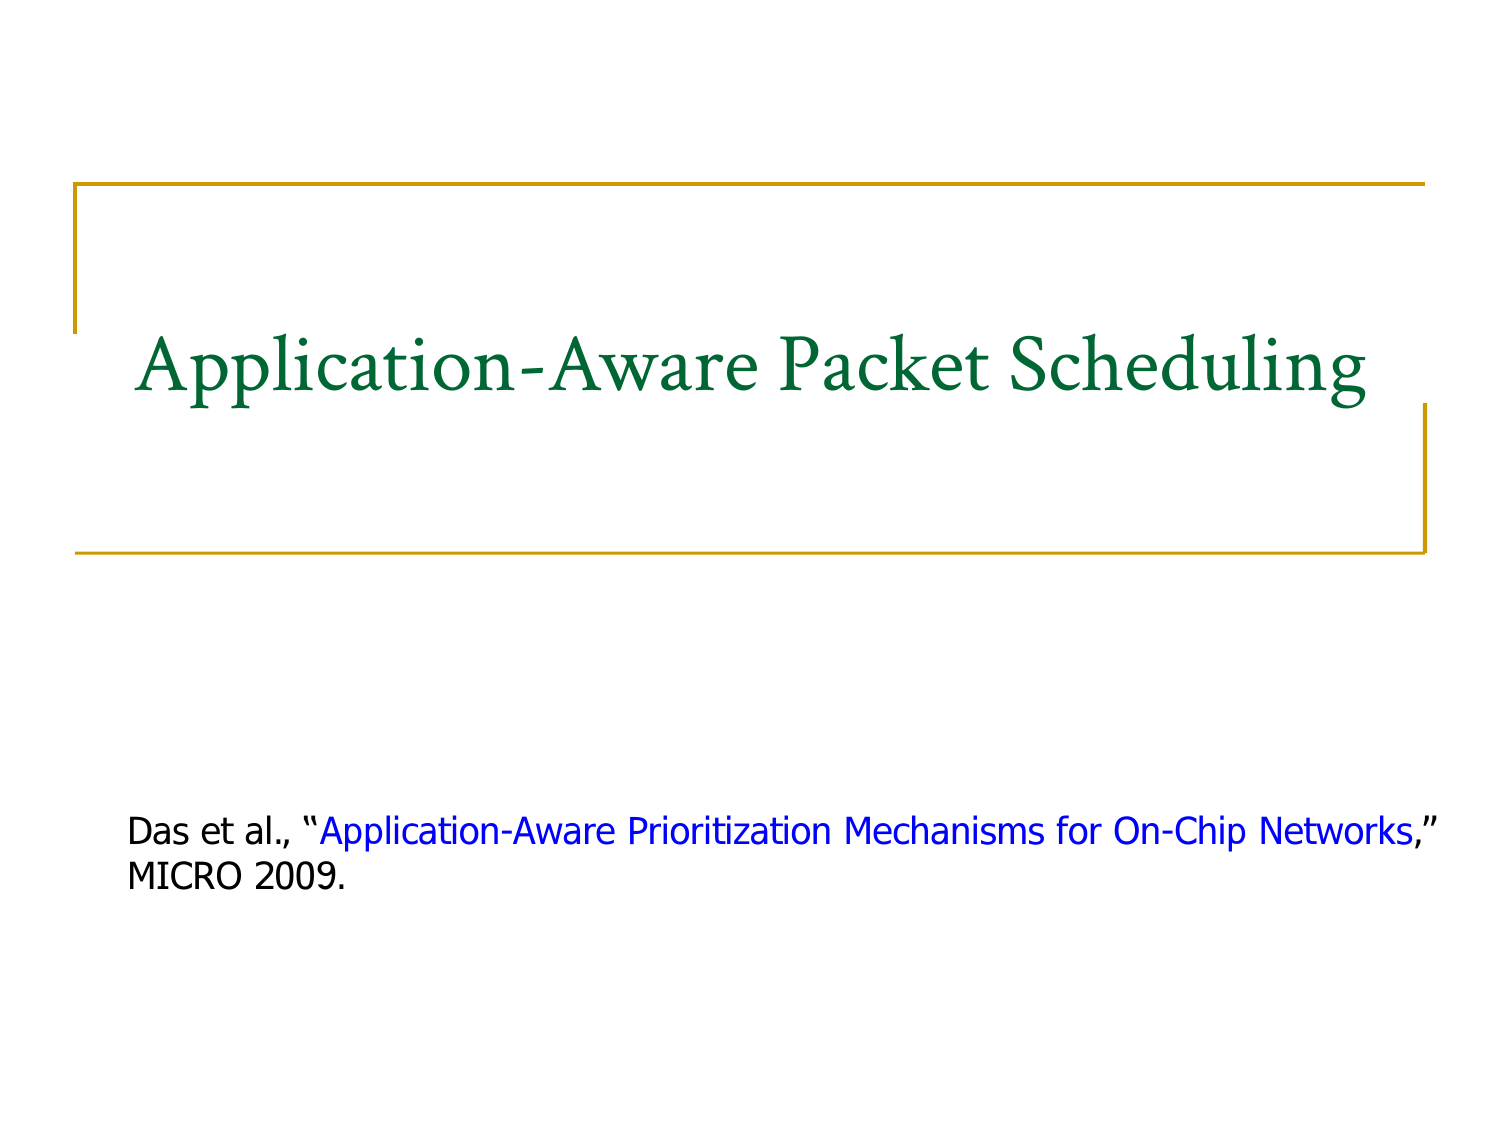

# Application-Aware Packet Scheduling

Das et al., “Application-Aware Prioritization Mechanisms for On-Chip Networks,” MICRO 2009.